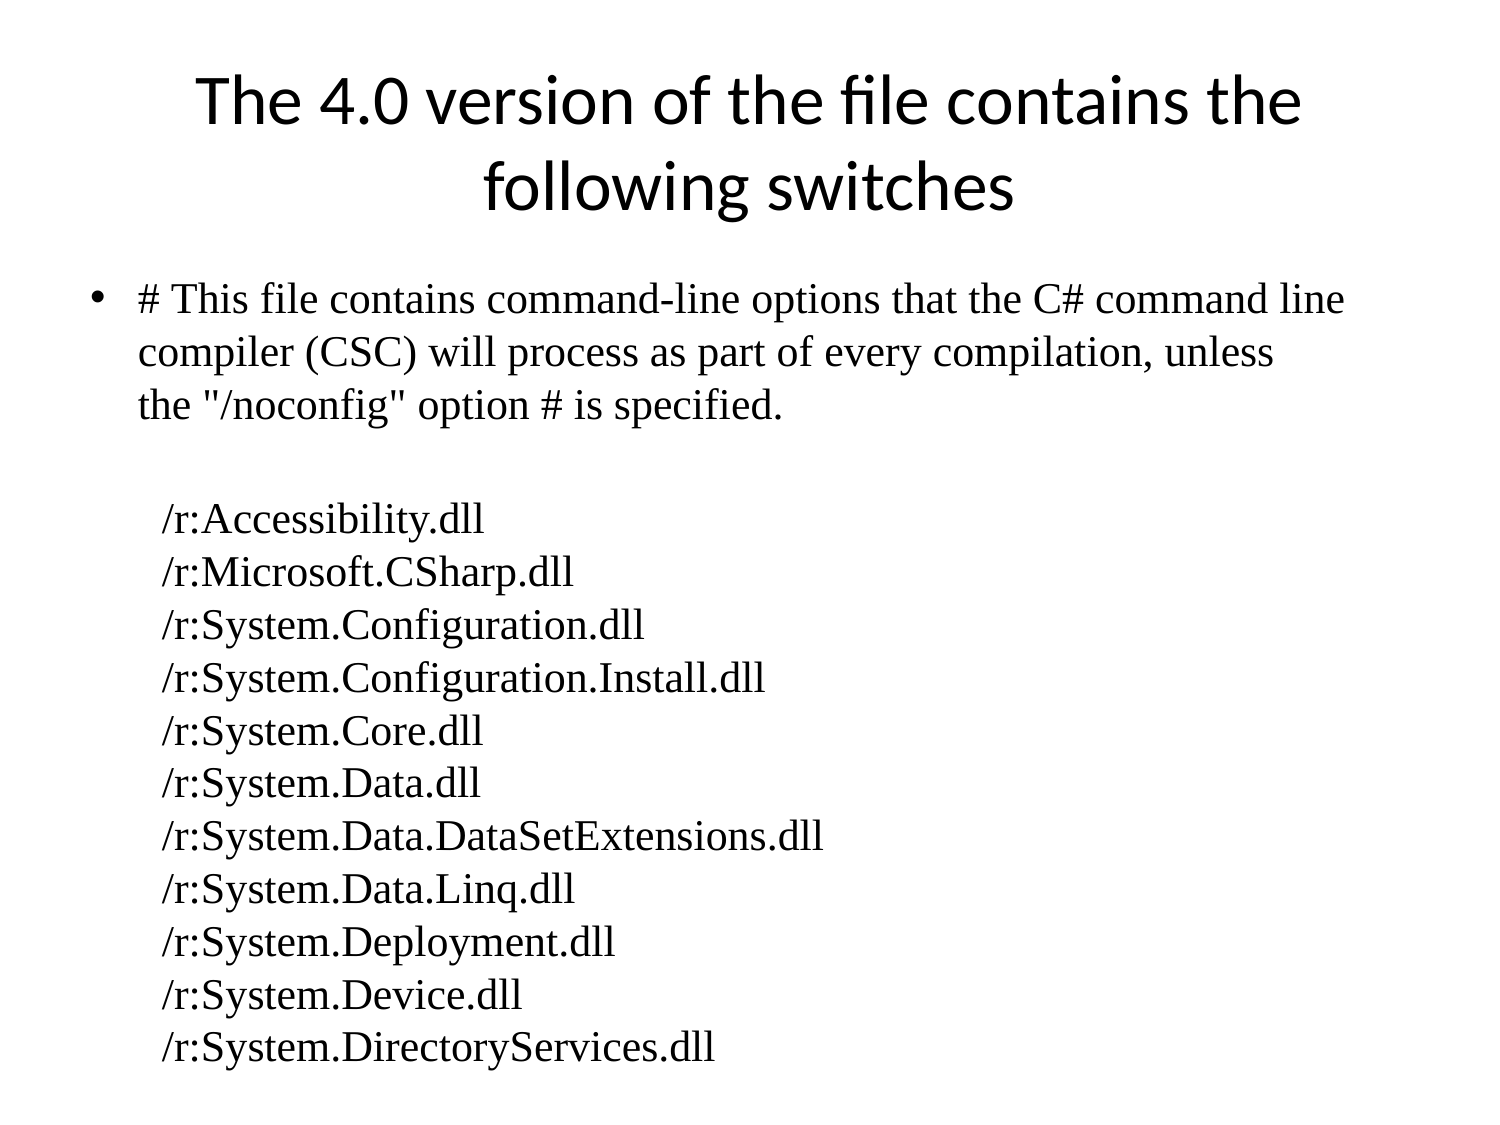

# The 4.0 version of the file contains the following switches
# This file contains command-line options that the C# command line compiler (CSC) will process as part of every compilation, unless the "/noconfig" option # is specified.
/r:Accessibility.dll
/r:Microsoft.CSharp.dll
/r:System.Configuration.dll
/r:System.Configuration.Install.dll
/r:System.Core.dll
/r:System.Data.dll
/r:System.Data.DataSetExtensions.dll
/r:System.Data.Linq.dll
/r:System.Deployment.dll
/r:System.Device.dll
/r:System.DirectoryServices.dll